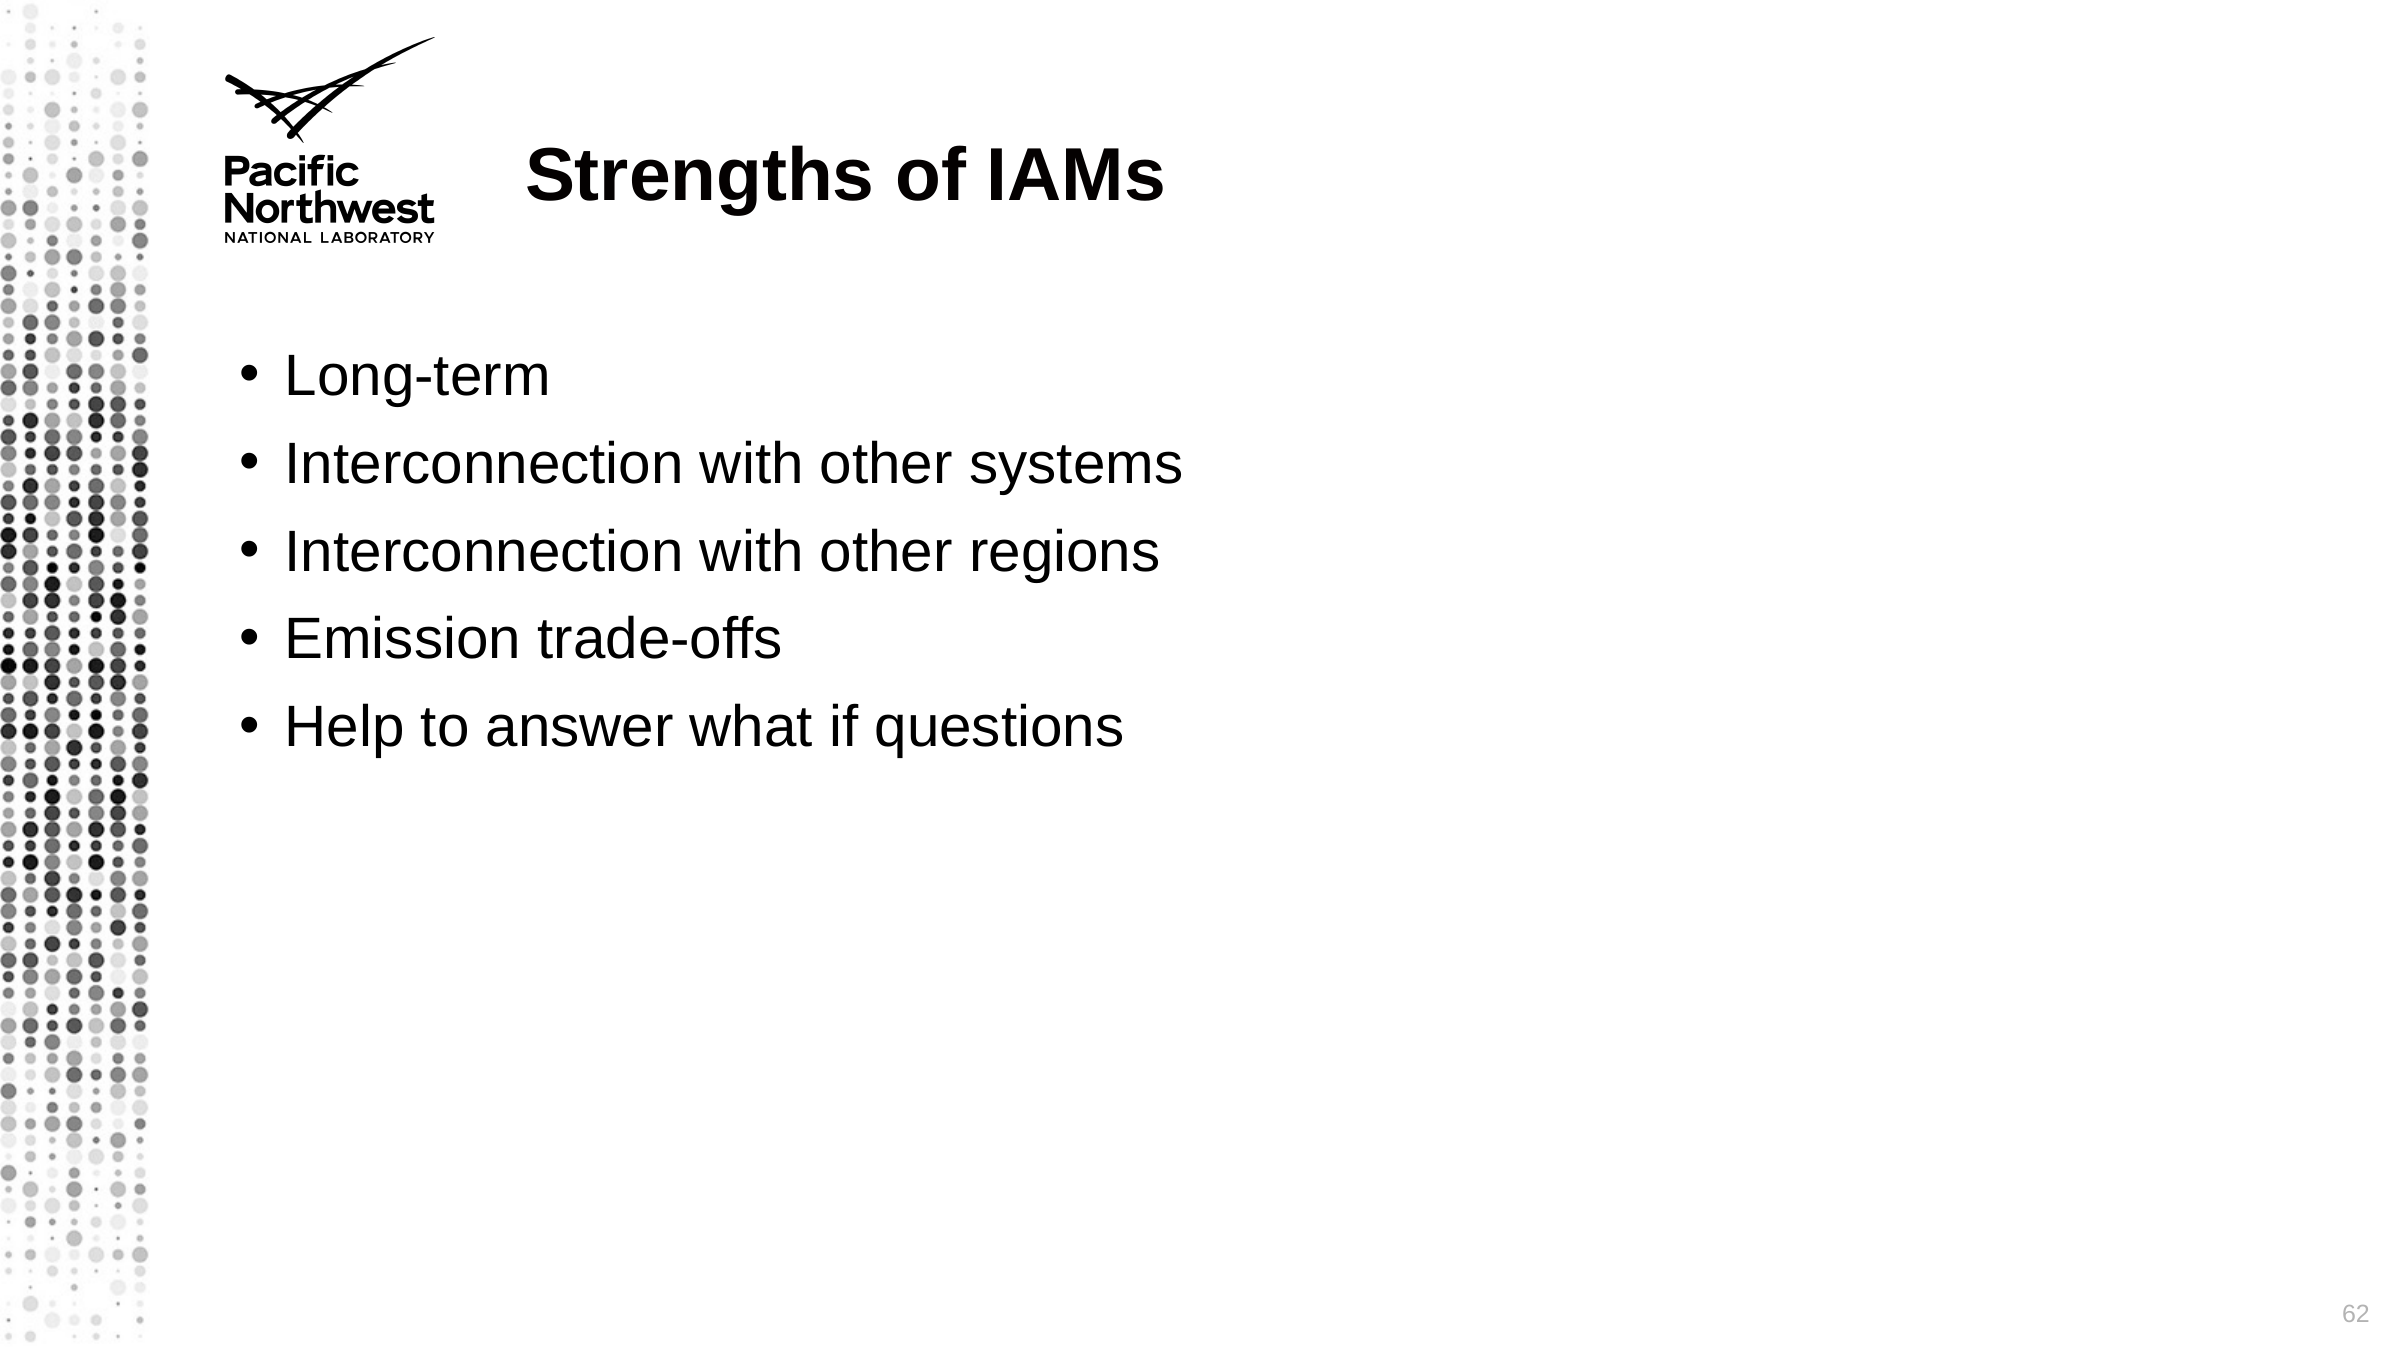

# Strengths of IAMs
Long-term
Interconnection with other systems
Interconnection with other regions
Emission trade-offs
Help to answer what if questions
62